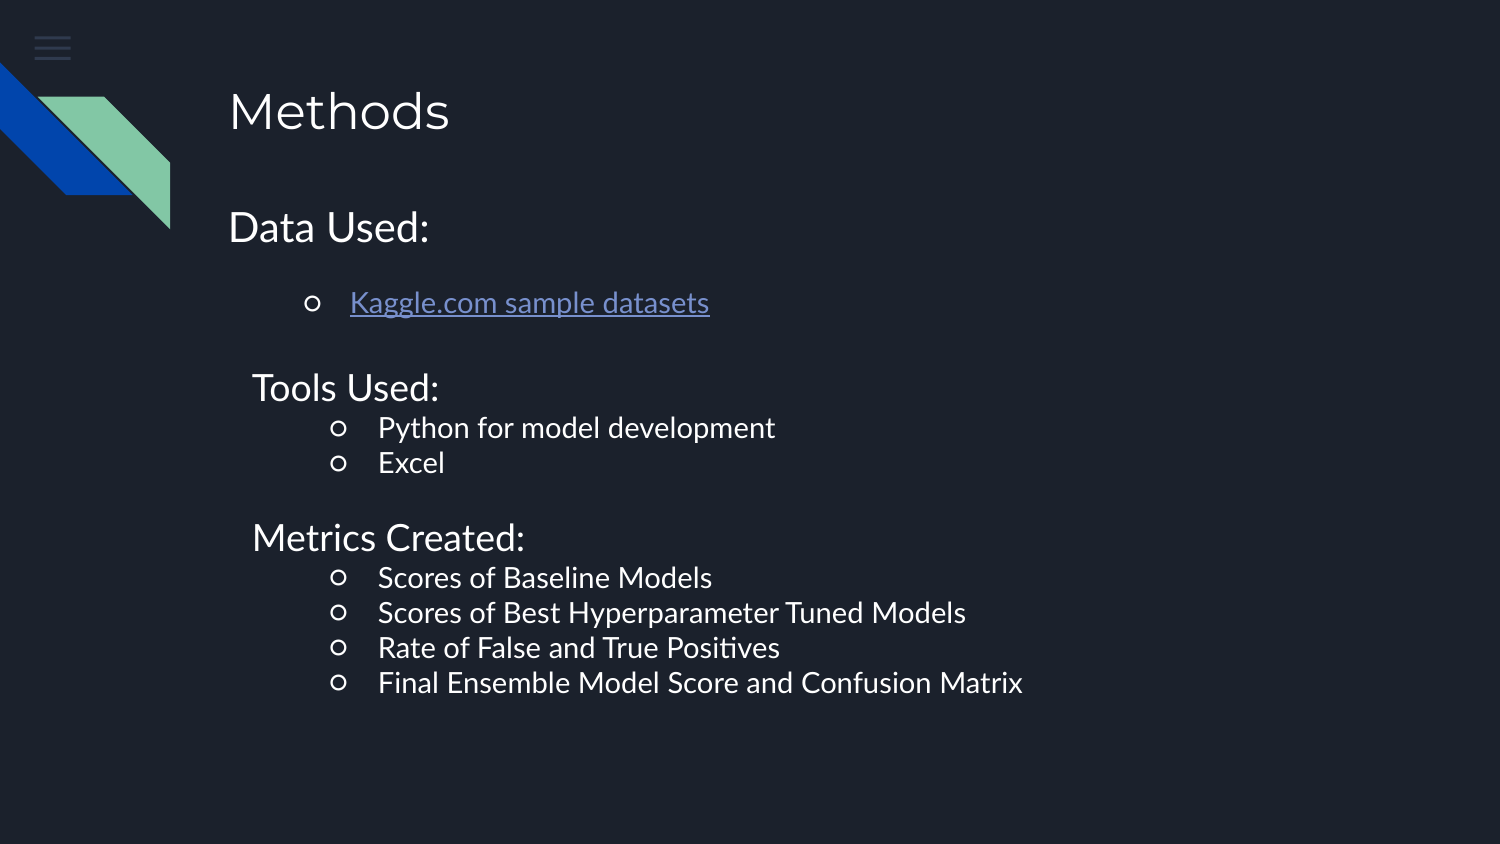

# Methods

Data Used:
Kaggle.com sample datasets

Tools Used:
Python for model development
Excel

Metrics Created:
Scores of Baseline Models
Scores of Best Hyperparameter Tuned Models
Rate of False and True Positives
Final Ensemble Model Score and Confusion Matrix